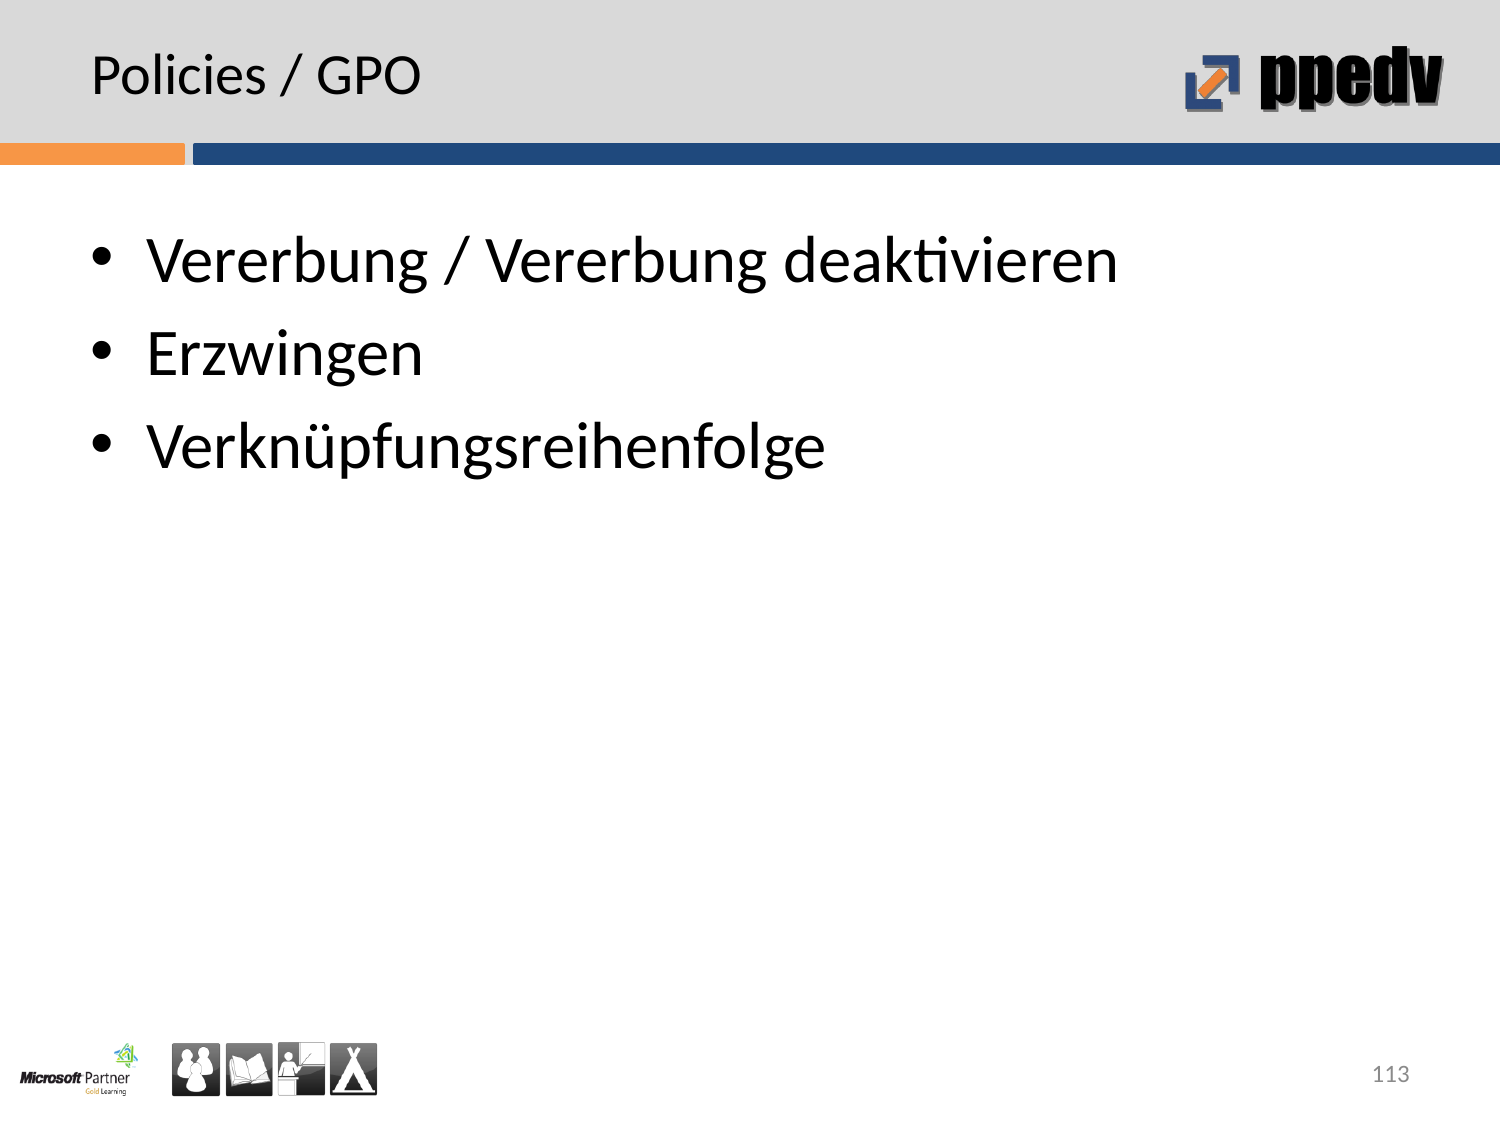

# Policies / GPO
Vererbung / Vererbung deaktivieren
Erzwingen
Verknüpfungsreihenfolge

113